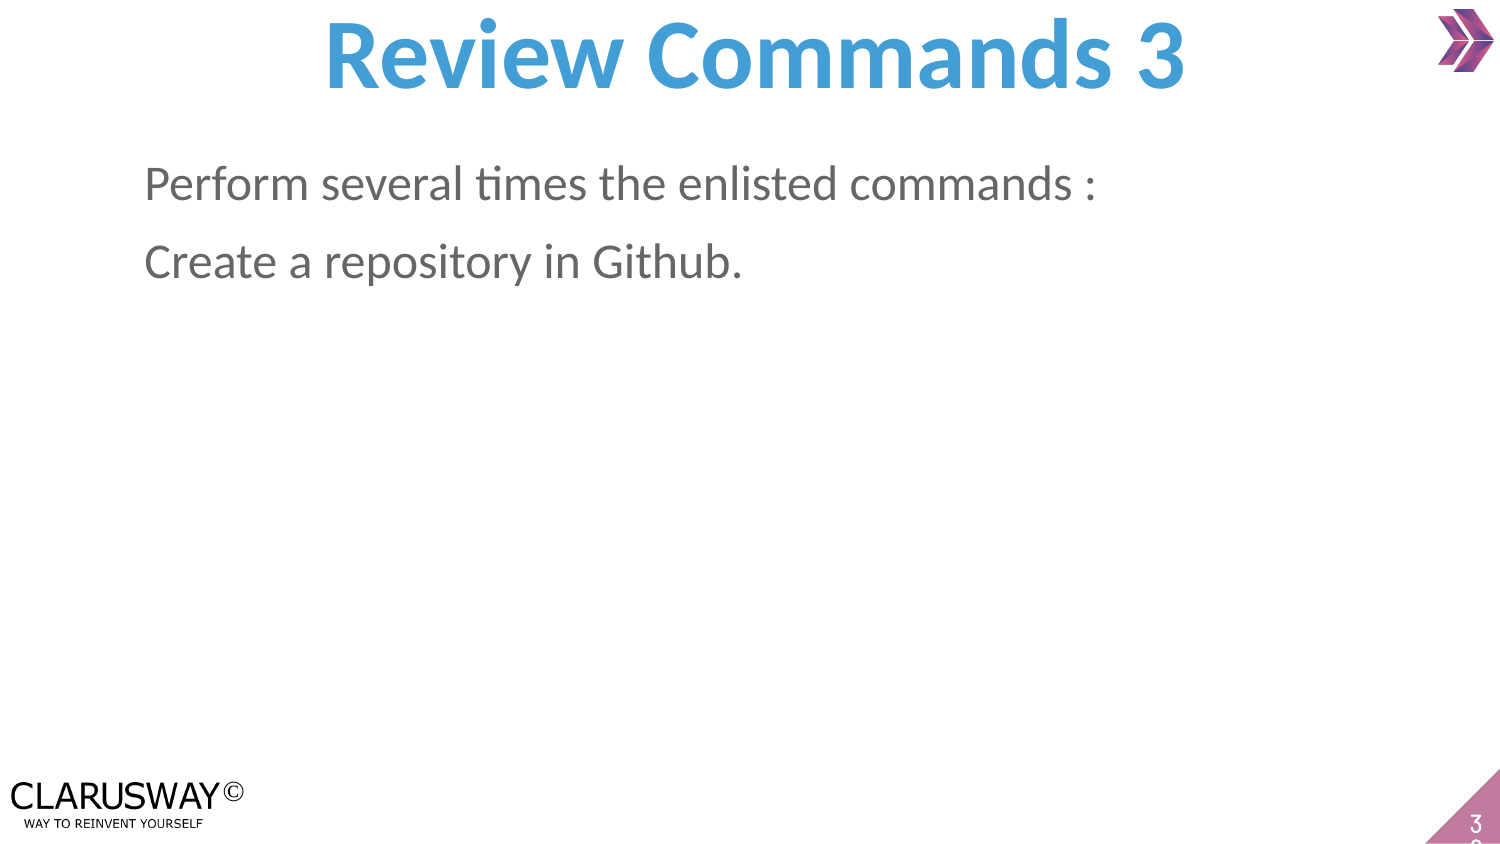

Review Commands 3
Perform several times the enlisted commands :
Create a repository in Github.

38